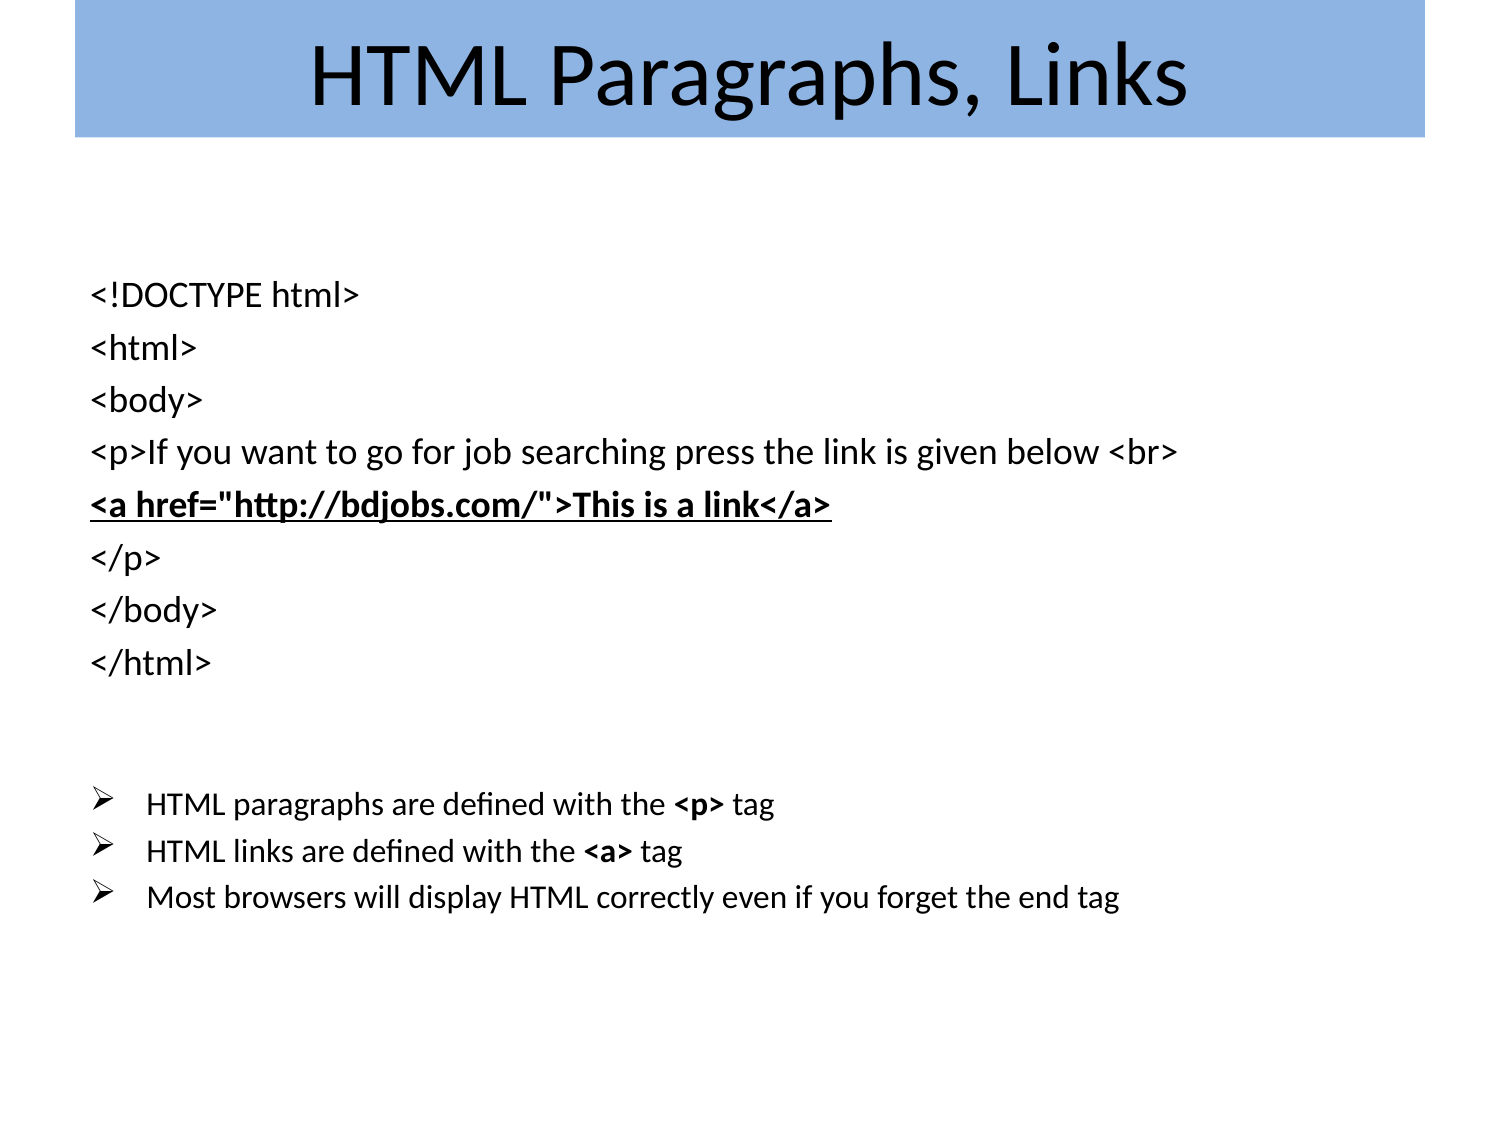

# HTML Paragraphs, Links
<!DOCTYPE html>
<html>
<body>
<p>If you want to go for job searching press the link is given below <br>
<a href="http://bdjobs.com/">This is a link</a>
</p>
</body>
</html>

HTML paragraphs are defined with the <p> tag
HTML links are defined with the <a> tag
Most browsers will display HTML correctly even if you forget the end tag